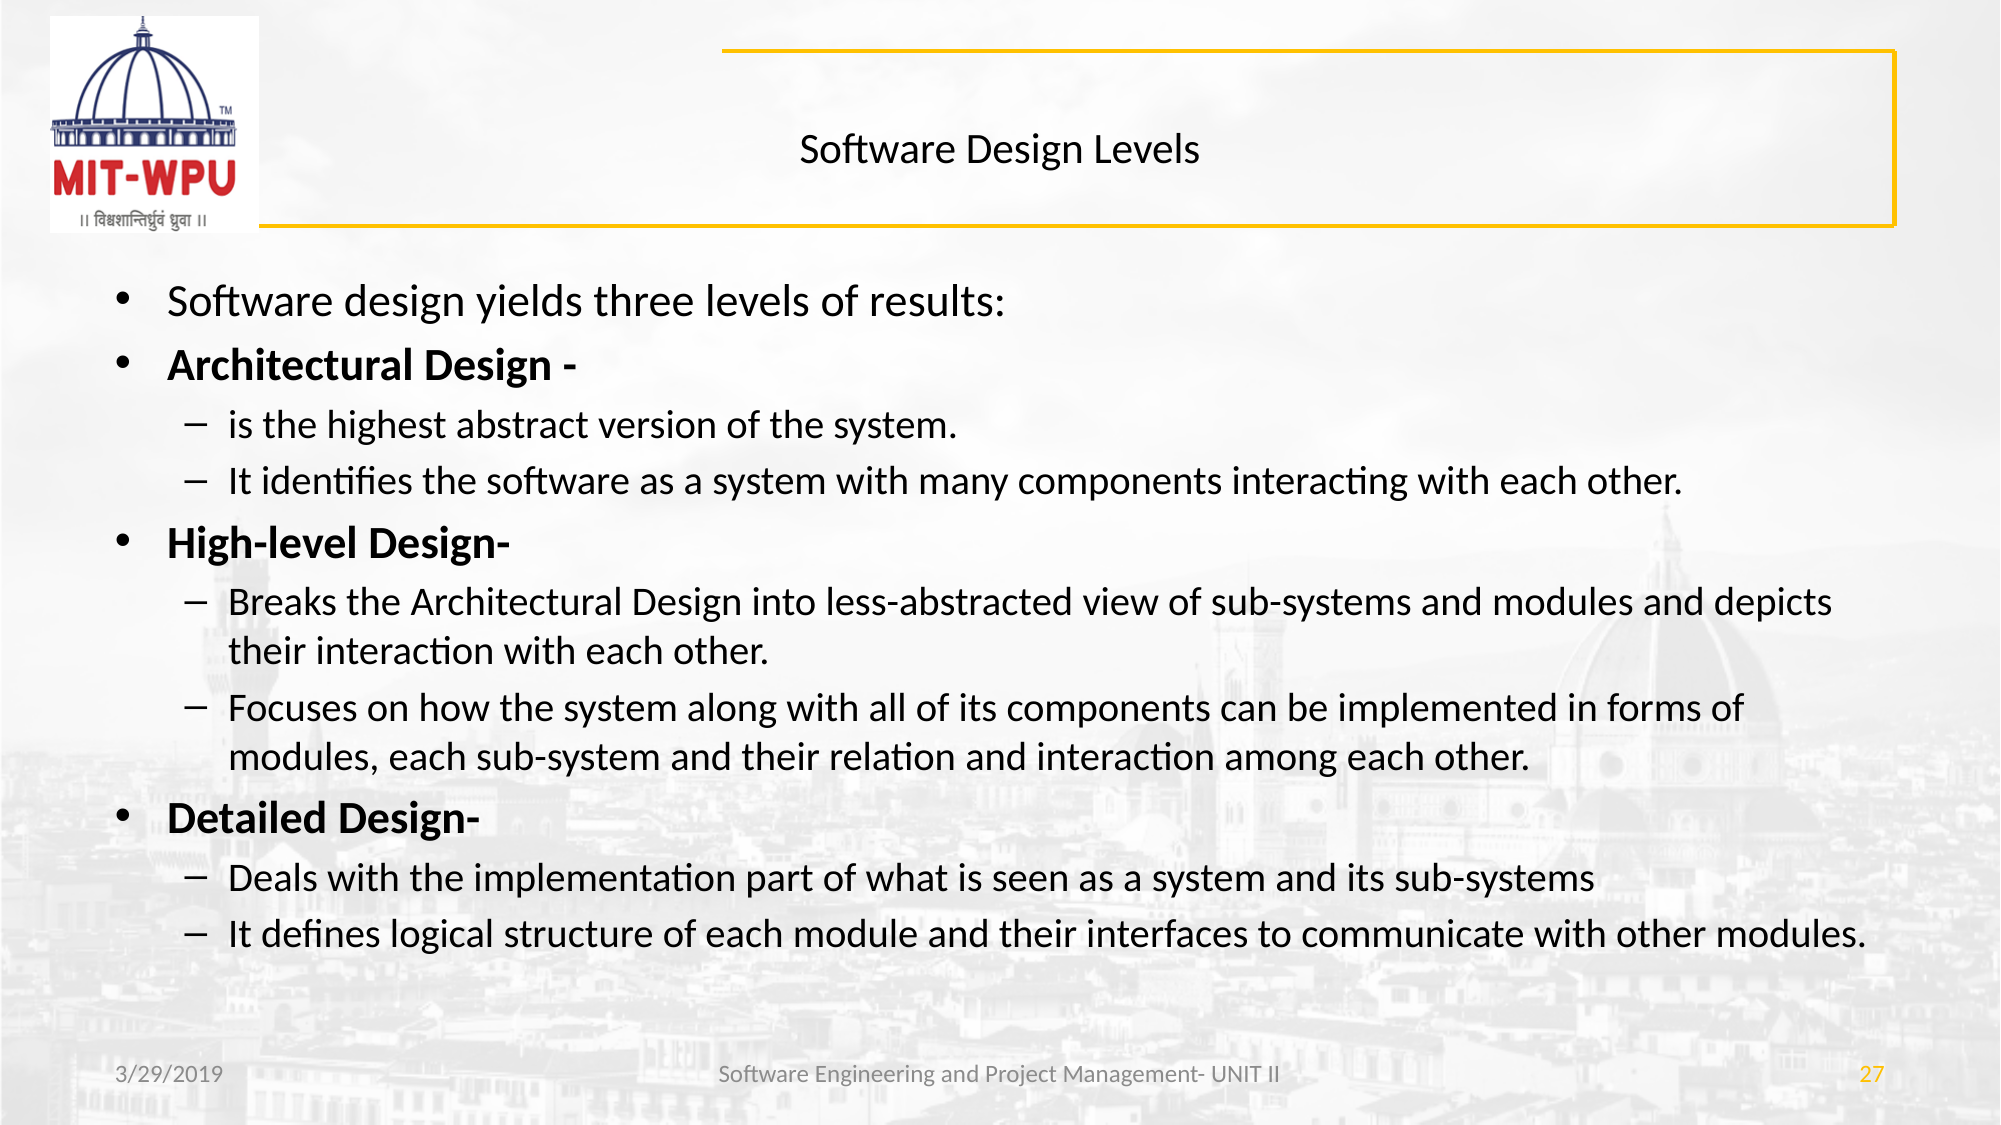

# Software Design Levels
Software design yields three levels of results:
Architectural Design -
is the highest abstract version of the system.
It identifies the software as a system with many components interacting with each other.
High-level Design-
Breaks the Architectural Design into less-abstracted view of sub-systems and modules and depicts their interaction with each other.
Focuses on how the system along with all of its components can be implemented in forms of modules, each sub-system and their relation and interaction among each other.
Detailed Design-
Deals with the implementation part of what is seen as a system and its sub-systems
It defines logical structure of each module and their interfaces to communicate with other modules.

3/29/2019
Software Engineering and Project Management- UNIT II
27